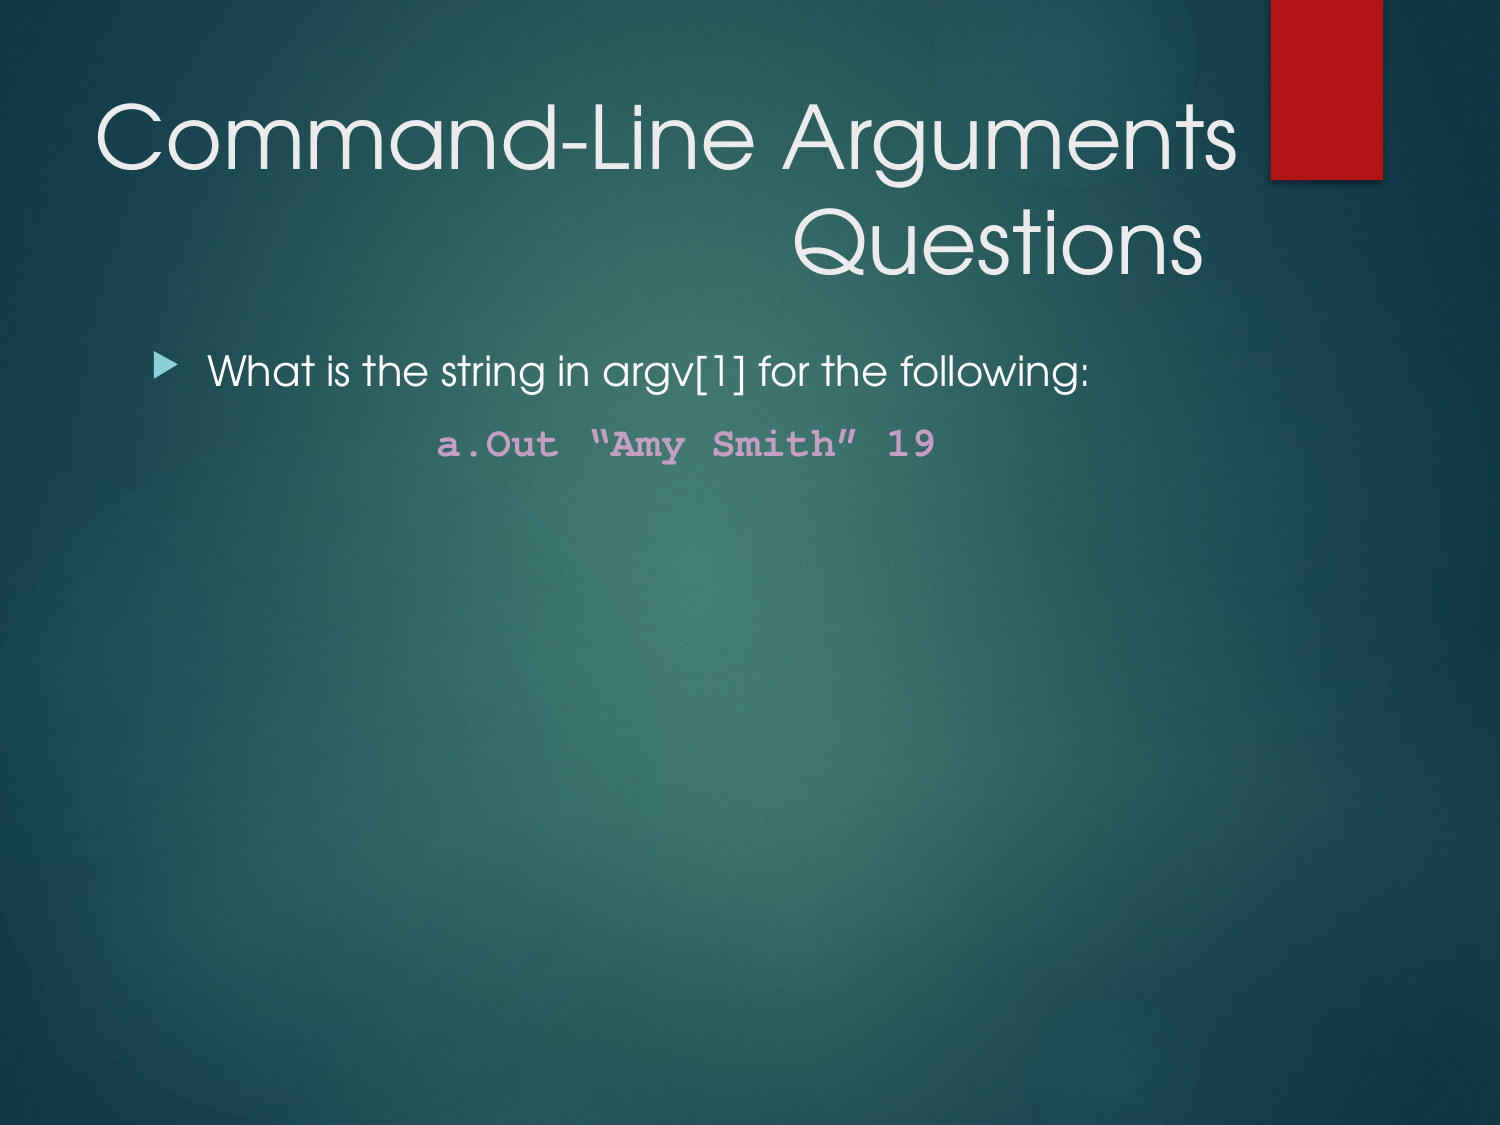

# Command-Line Arguments Questions
What is the string in argv[1] for the following:
a.Out “Amy Smith” 19